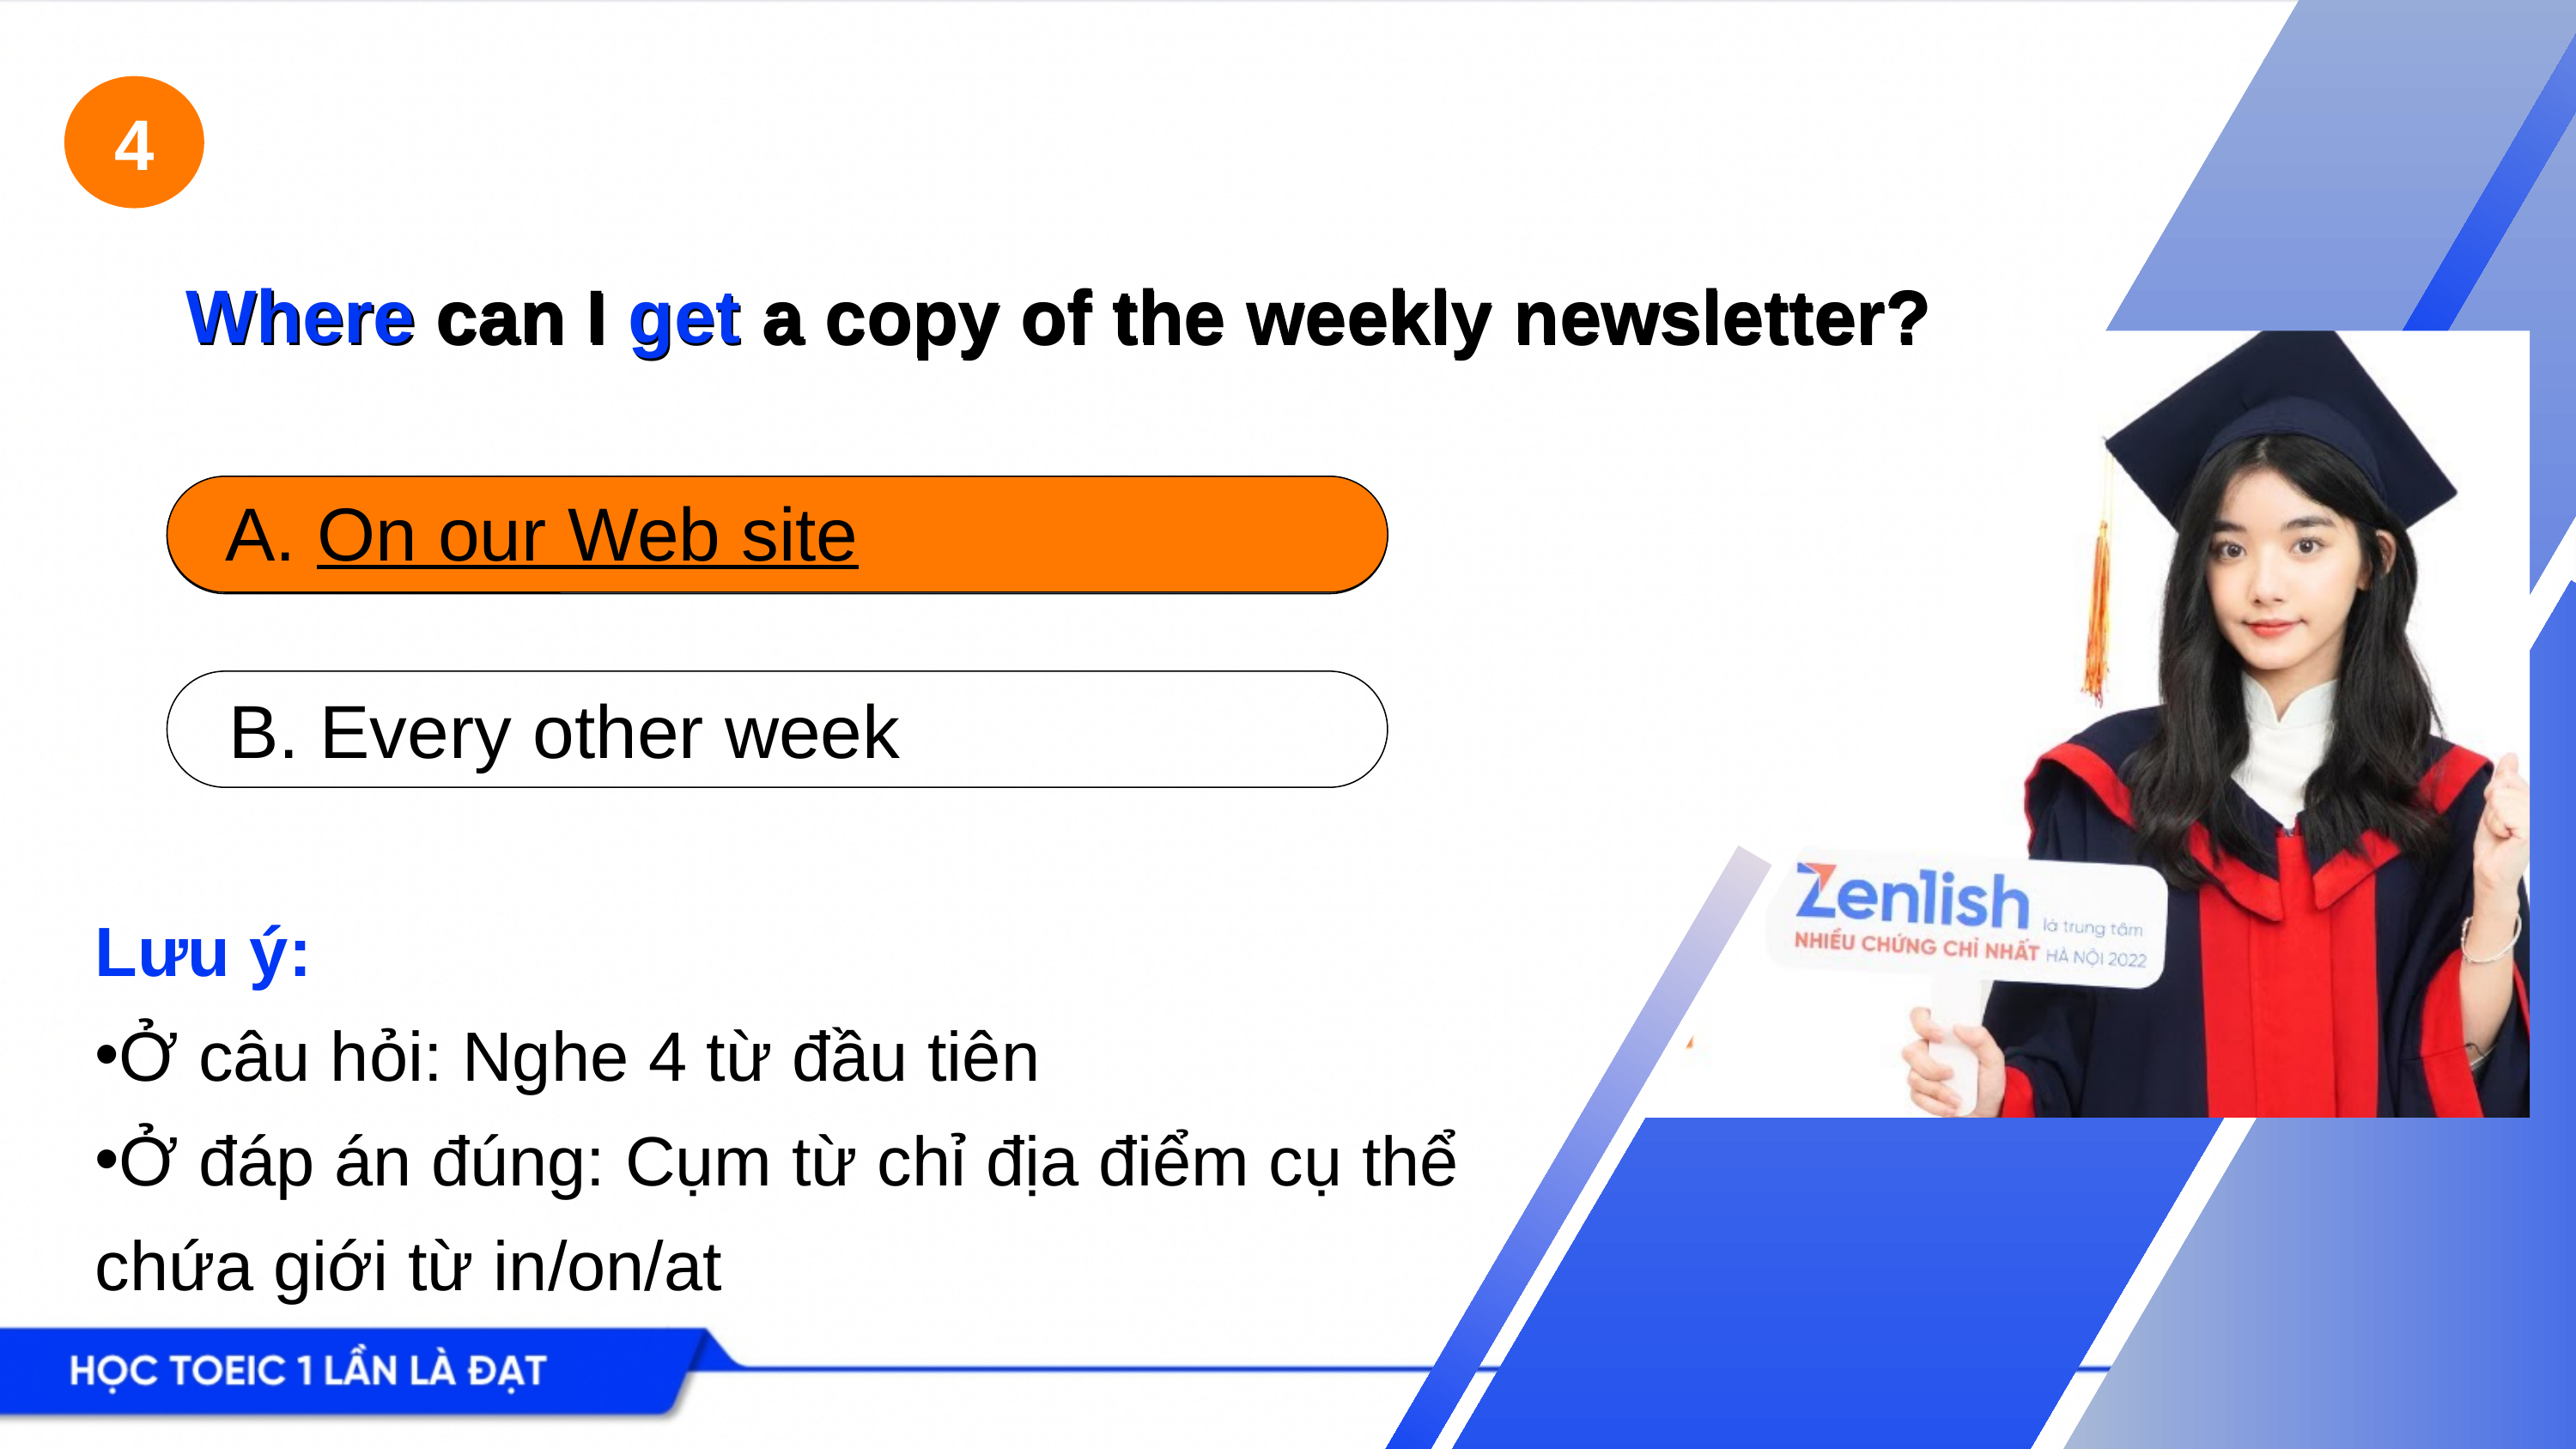

4
Where can I get a copy of the weekly newsletter?
Where can I get a copy of the weekly newsletter?

A. On our Web site

A. On our Web site
B. Every other week

Lưu ý:
Ở câu hỏi: Nghe 4 từ đầu tiên
Ở đáp án đúng: Cụm từ chỉ địa điểm cụ thể chứa giới từ in/on/at
Lesson 1